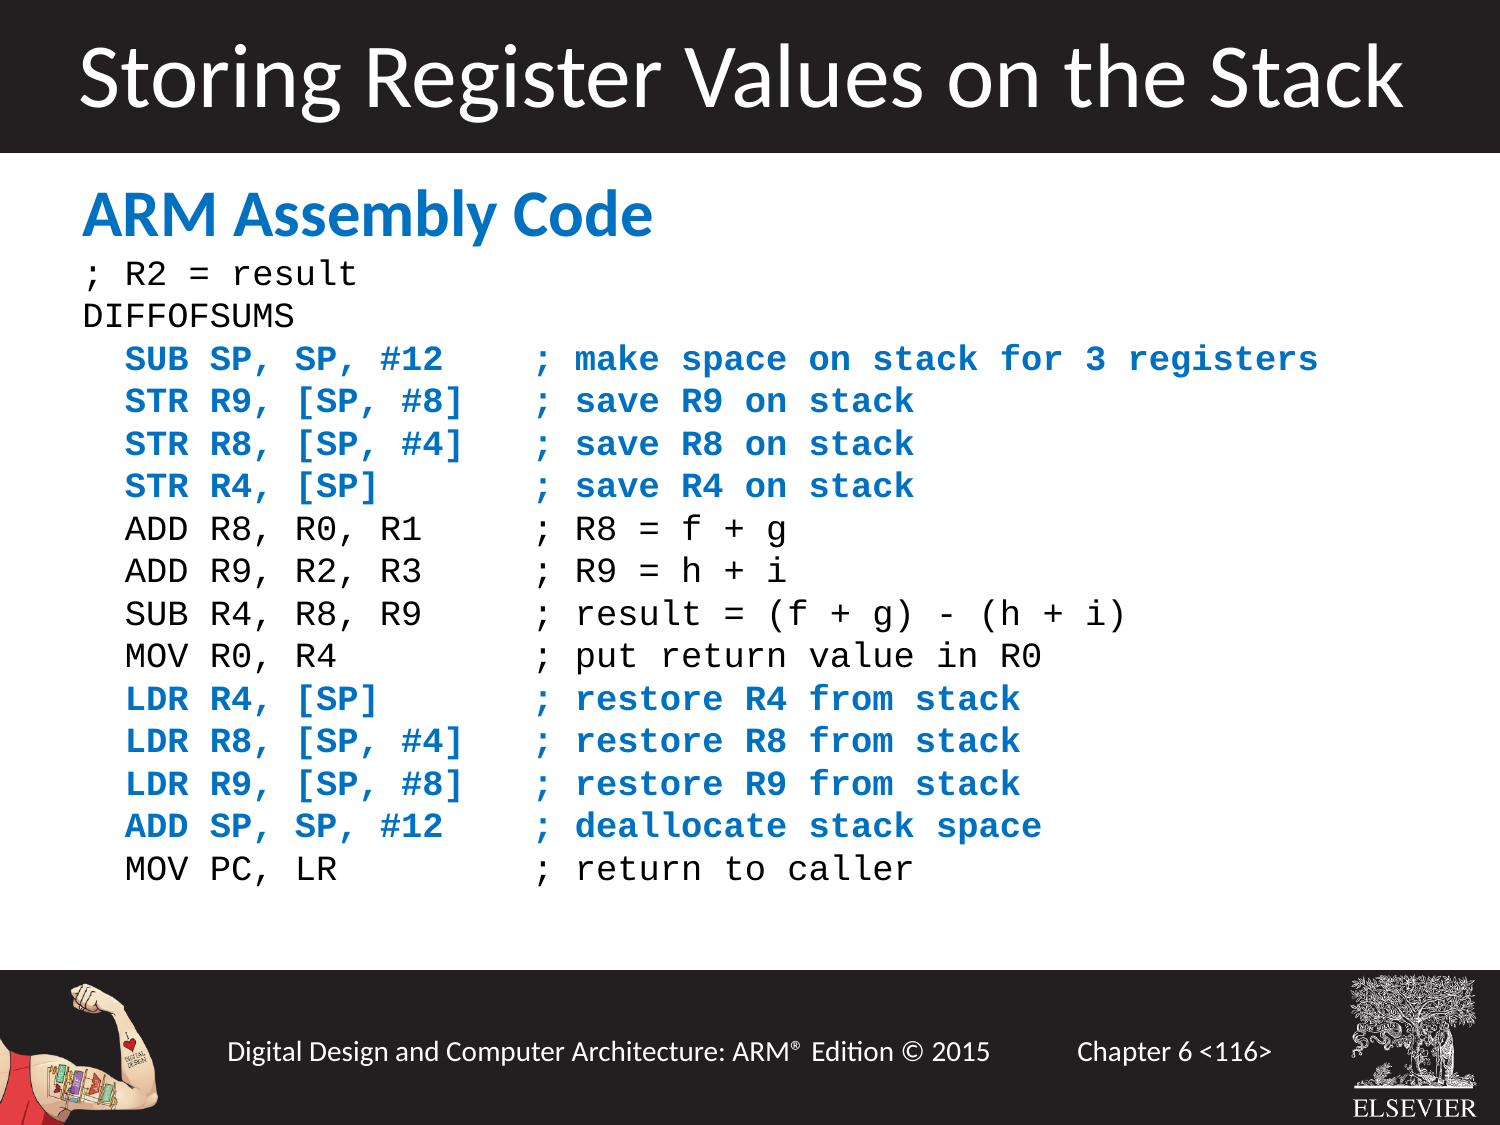

Storing Register Values on the Stack
ARM Assembly Code
; R2 = result
DIFFOFSUMS
  SUB SP, SP, #12	; make space on stack for 3 registers
  STR R9, [SP, #8]	; save R9 on stack
  STR R8, [SP, #4]	; save R8 on stack
  STR R4, [SP]		; save R4 on stack
  ADD R8, R0, R1  	; R8 = f + g
  ADD R9, R2, R3  	; R9 = h + i
  SUB R4, R8, R9  	; result = (f + g) - (h + i)
  MOV R0, R4   	; put return value in R0
  LDR R4, [SP]		; restore R4 from stack
  LDR R8, [SP, #4]	; restore R8 from stack
  LDR R9, [SP, #8]	; restore R9 from stack
  ADD SP, SP, #12	; deallocate stack space
  MOV PC, LR		; return to caller